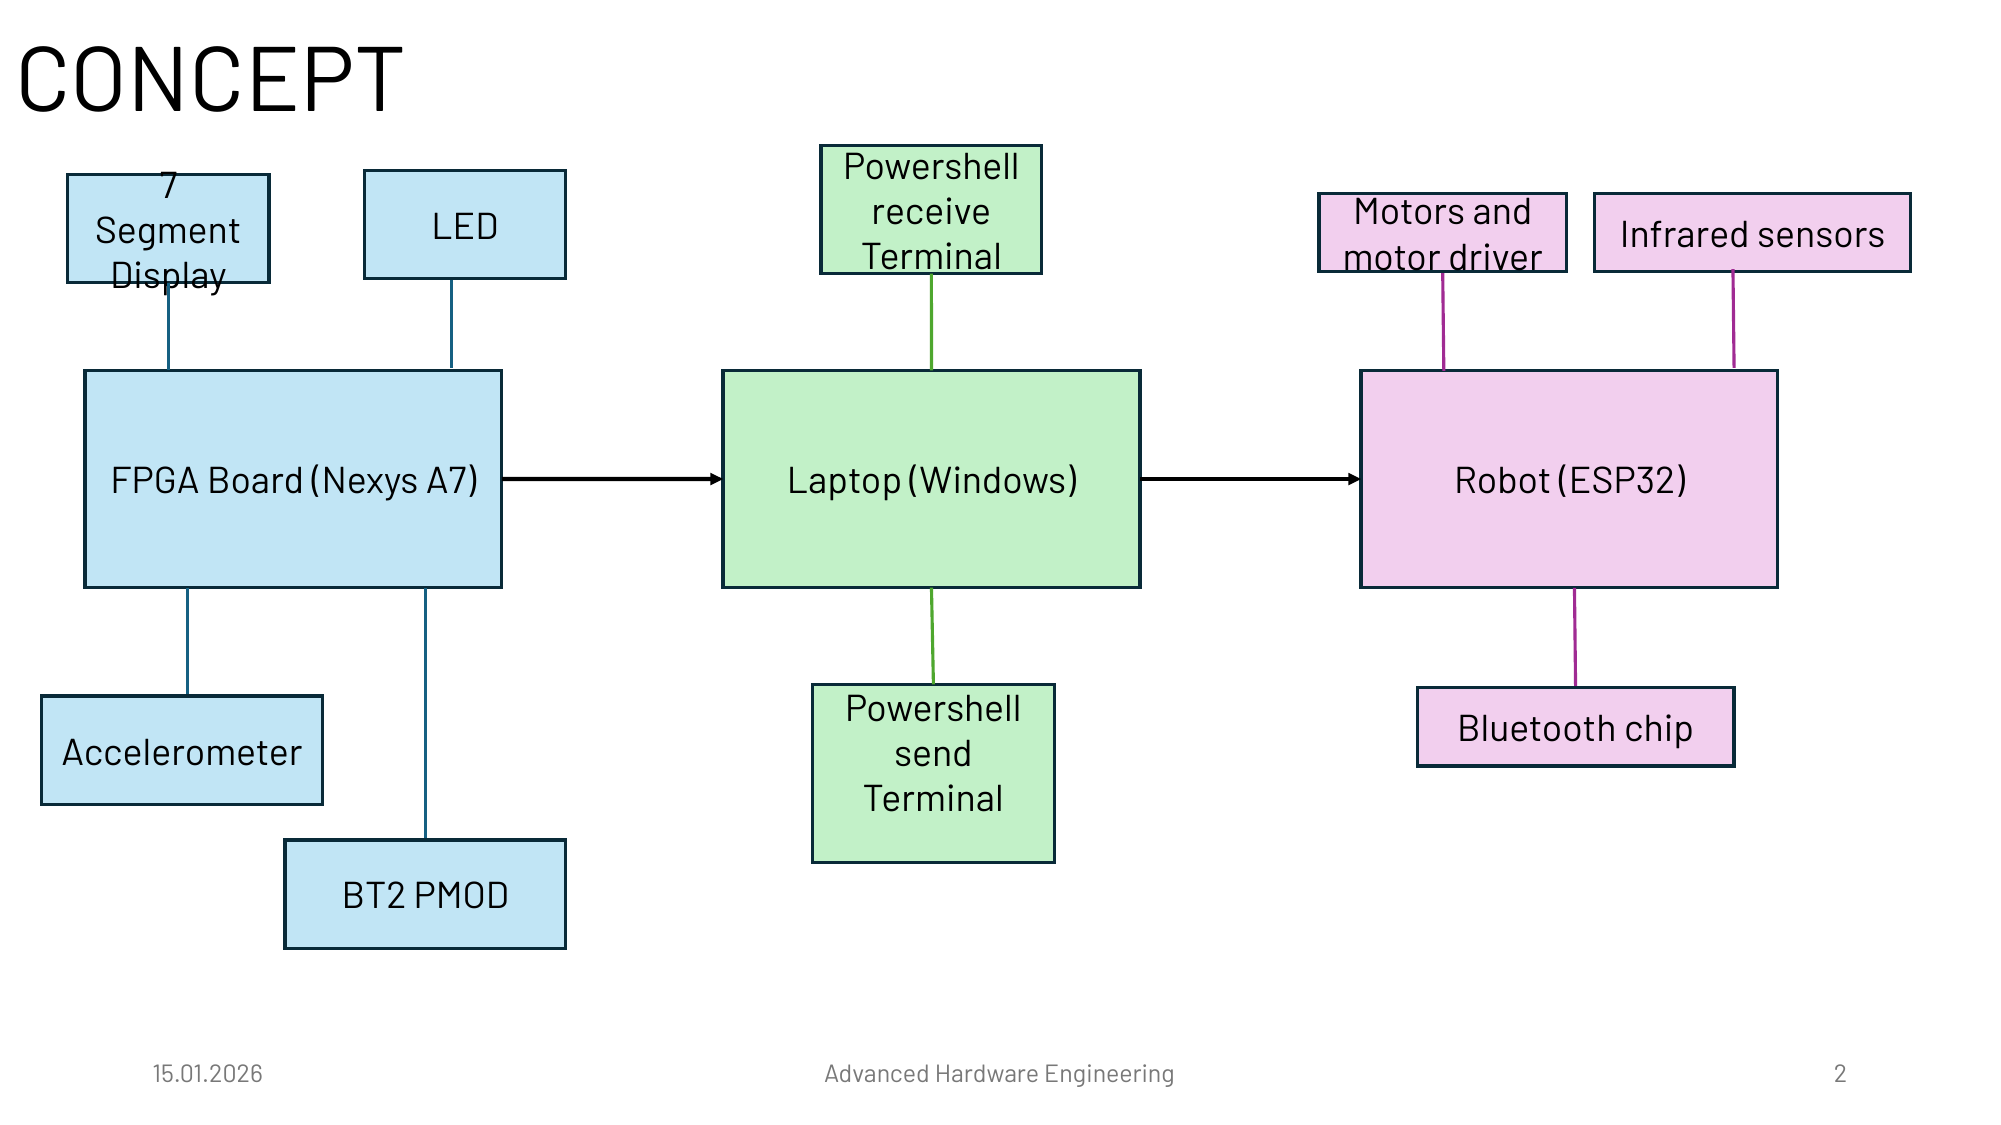

# CONCEPT
Powershell receive Terminal
LED
7 Segment Display
Infrared sensors
Motors and motor driver
FPGA Board (Nexys A7)
Laptop (Windows)
Robot (ESP32)
Powershell send Terminal

Bluetooth chip
Accelerometer
BT2 PMOD
15.01.2026
Advanced Hardware Engineering
2